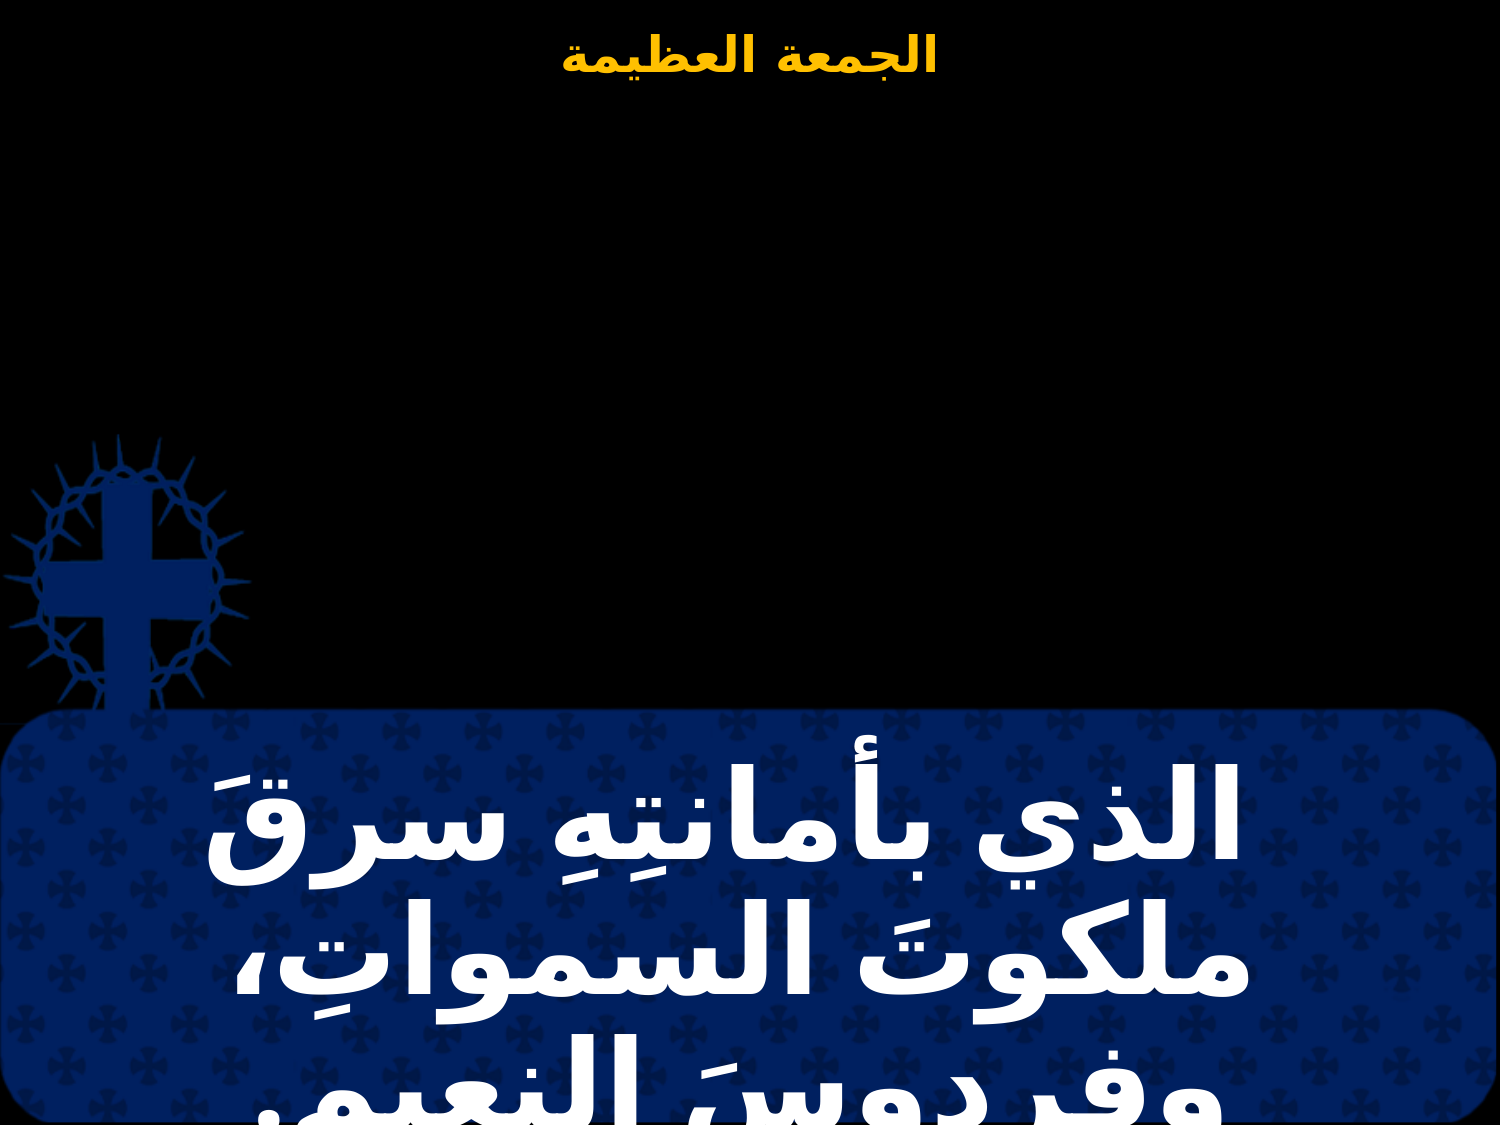

# الذي بأمانتِهِ سرقَ ملكوتَ السمواتِ، وفردوسَ النعيمِ.